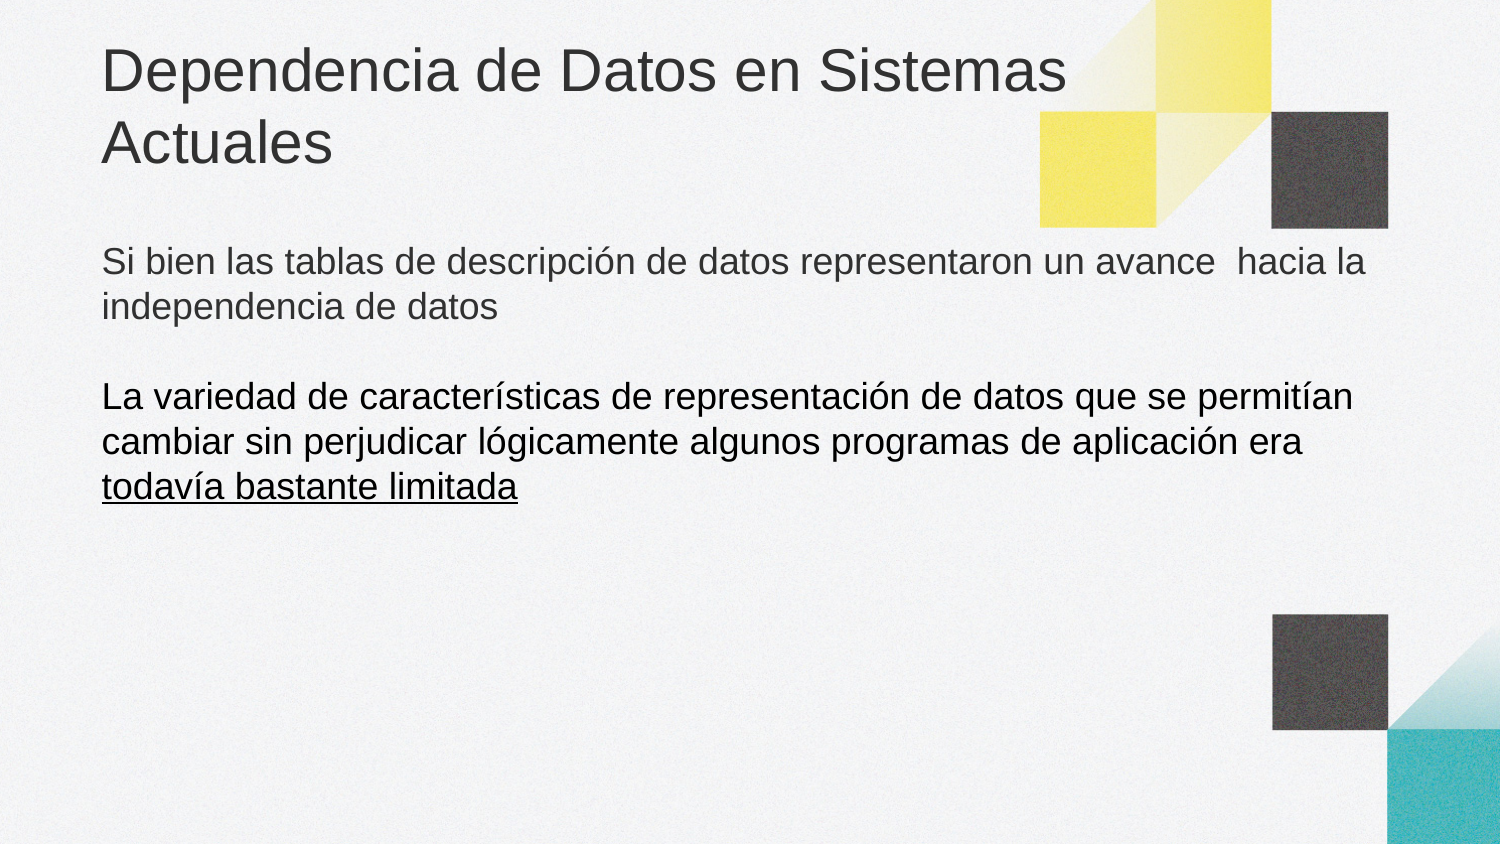

# Dependencia de Datos en Sistemas Actuales
Si bien las tablas de descripción de datos representaron un avance  hacia la independencia de datos

La variedad de características de representación de datos que se permitían cambiar sin perjudicar lógicamente algunos programas de aplicación era todavía bastante limitada